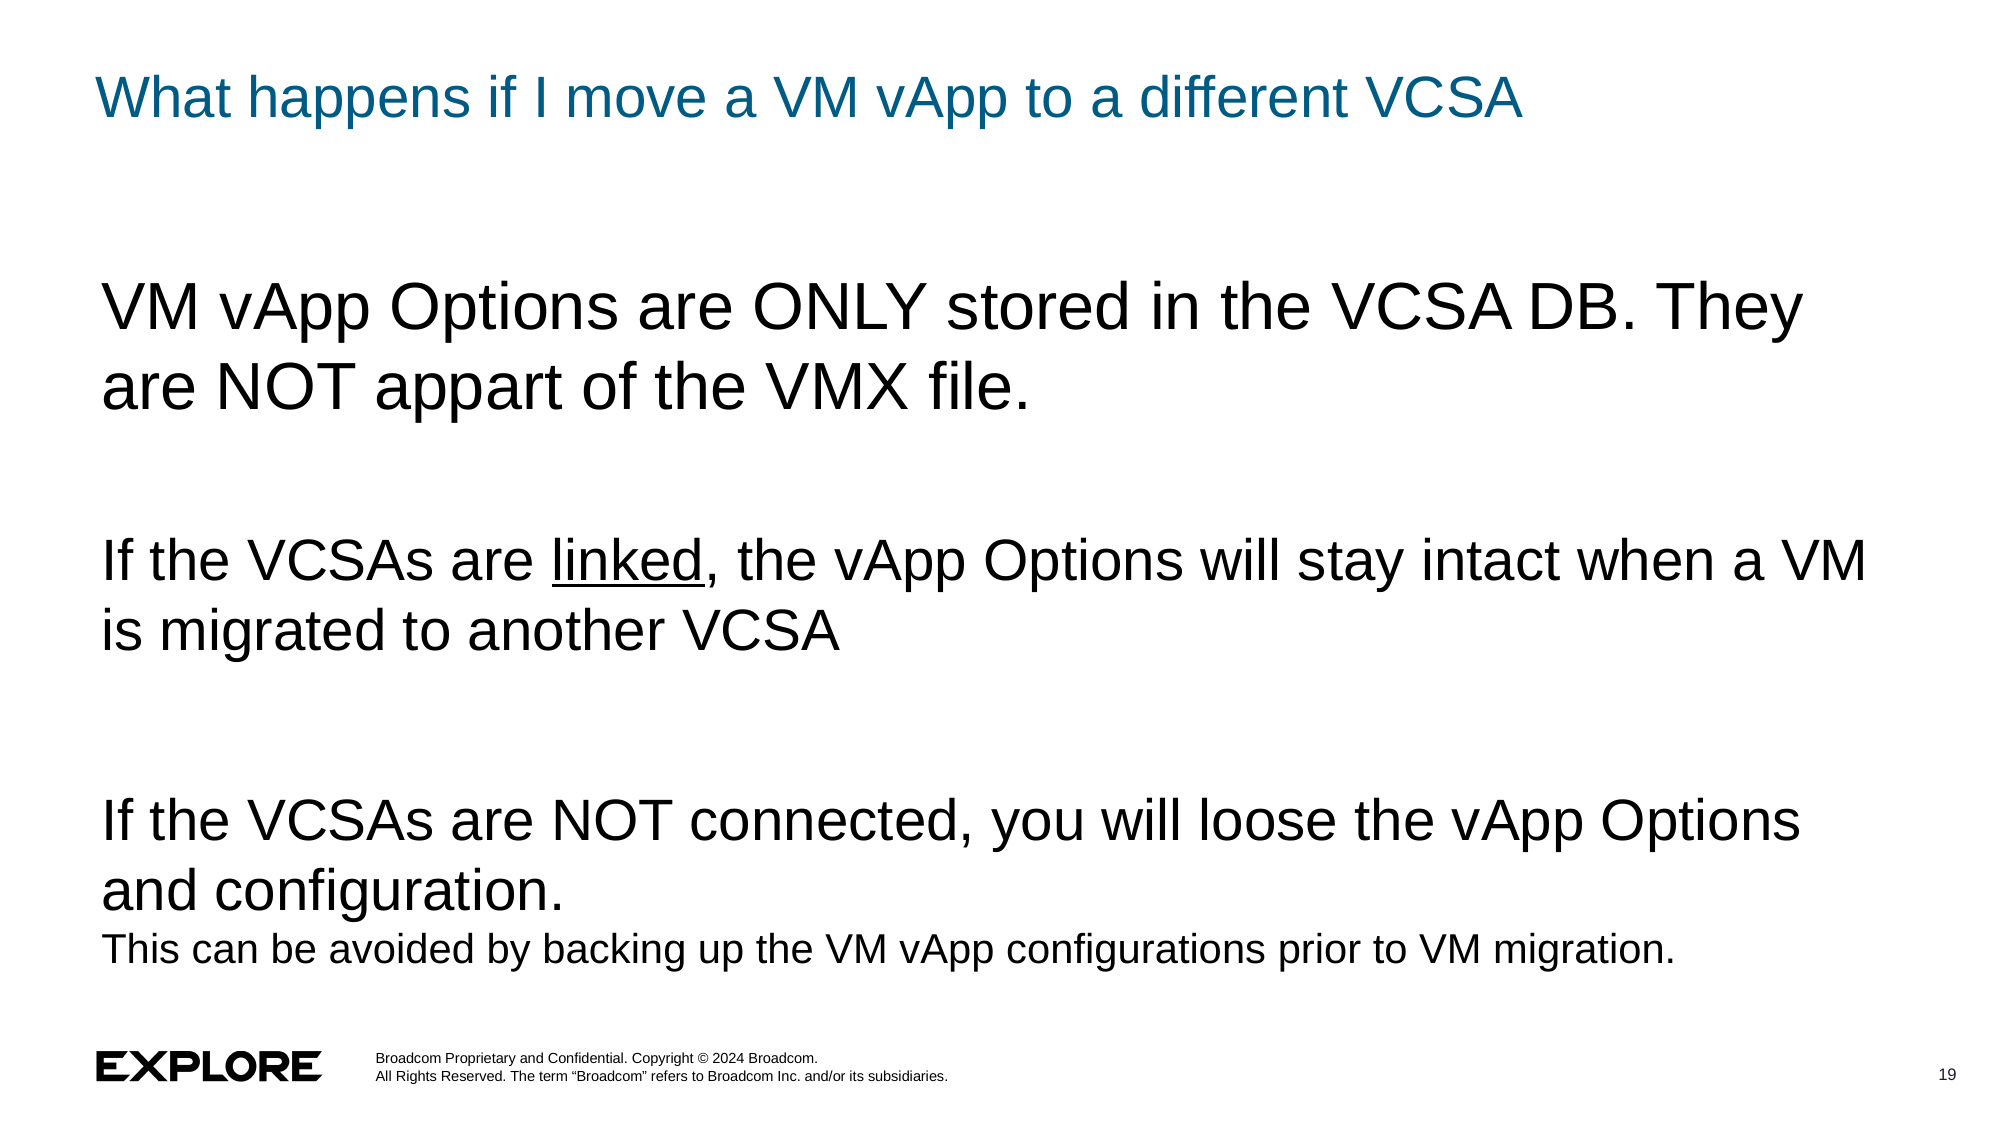

# What happens if I move a VM vApp to a different VCSA

VM vApp Options are ONLY stored in the VCSA DB. They are NOT appart of the VMX file.

If the VCSAs are linked, the vApp Options will stay intact when a VM is migrated to another VCSA

If the VCSAs are NOT connected, you will loose the vApp Options and configuration.
This can be avoided by backing up the VM vApp configurations prior to VM migration.